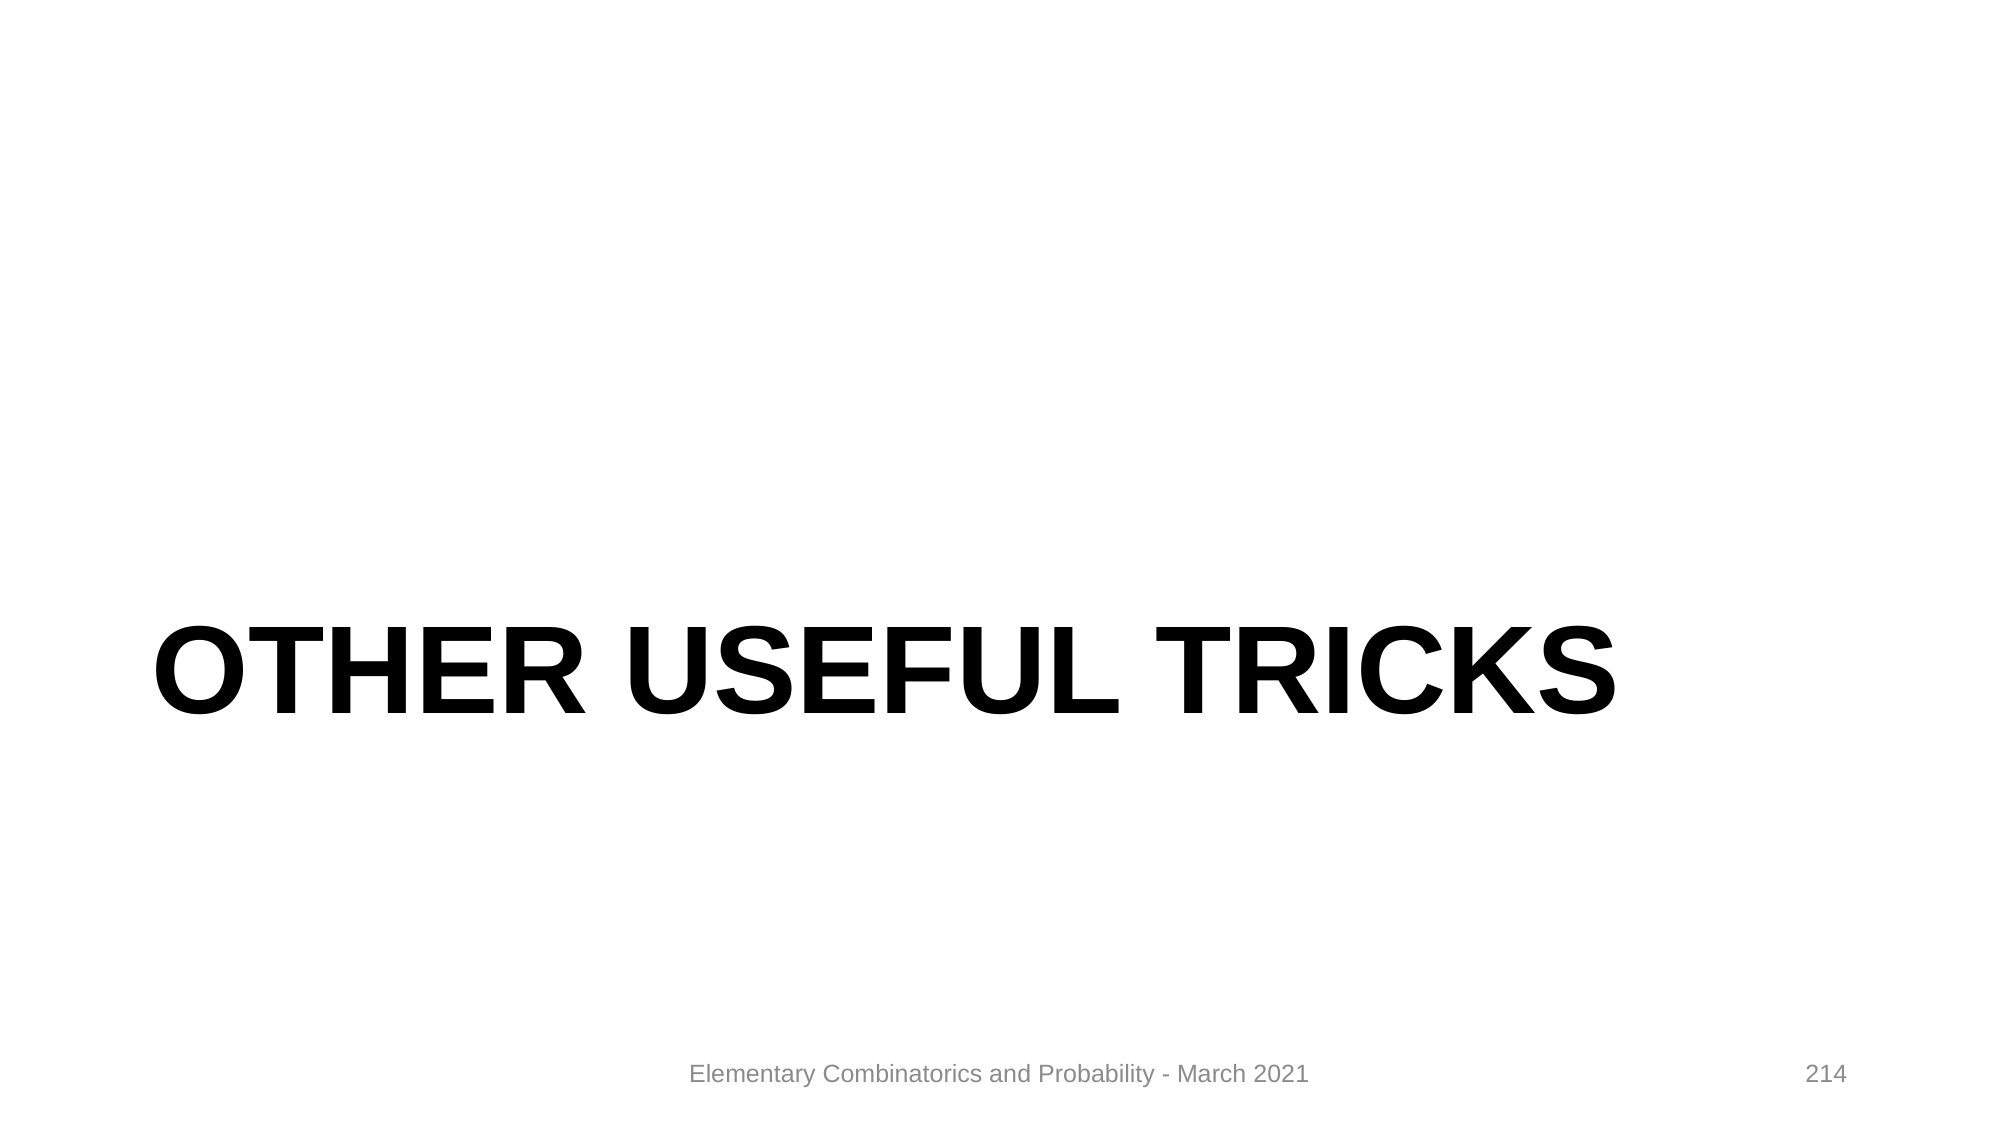

# OTHER USEFUL TRICKS

Elementary Combinatorics and Probability - March 2021
214